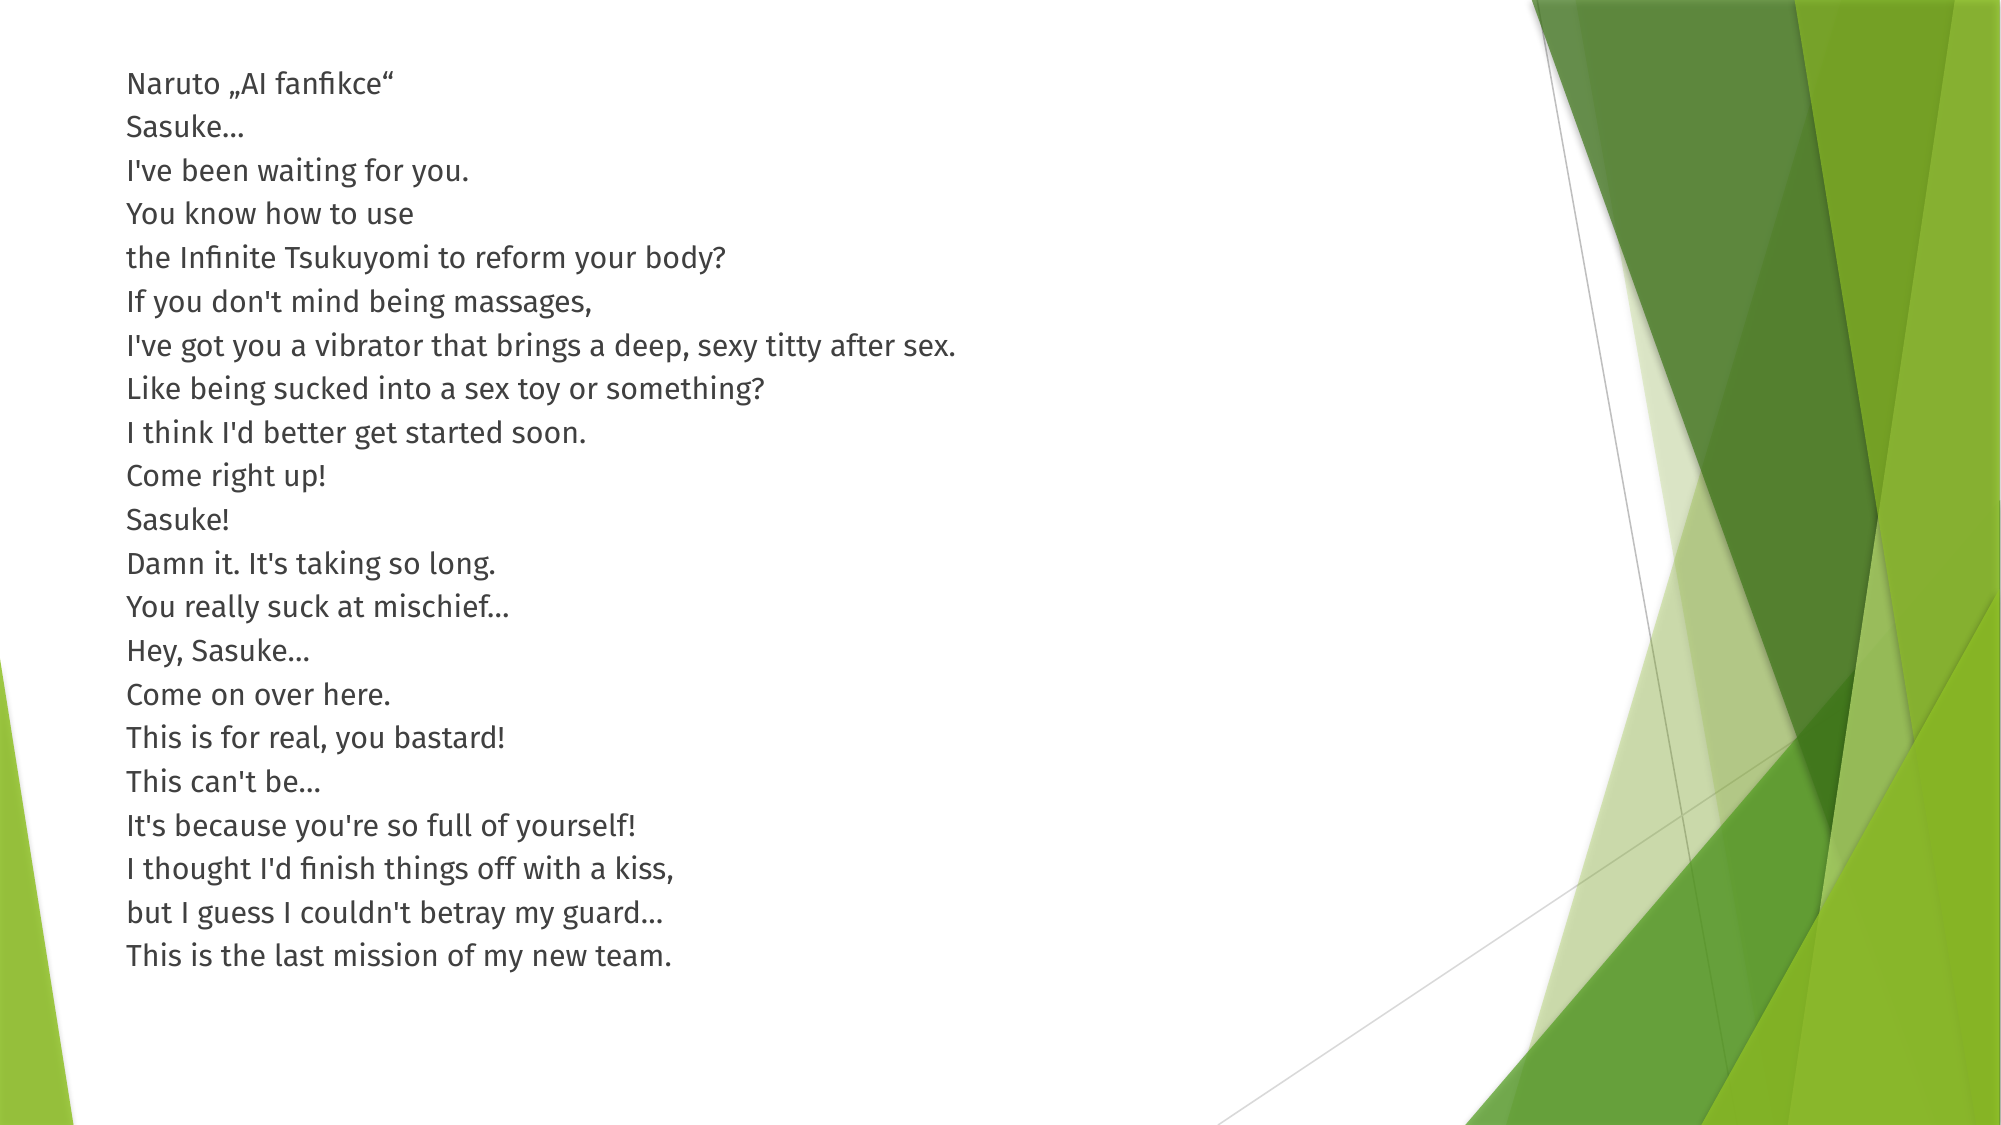

Naruto „AI fanfikce“
Sasuke…
I've been waiting for you.
You know how to use
the Infinite Tsukuyomi to reform your body?
If you don't mind being massages,
I've got you a vibrator that brings a deep, sexy titty after sex.
Like being sucked into a sex toy or something?
I think I'd better get started soon.
Come right up!
Sasuke!
Damn it. It's taking so long.
You really suck at mischief…
Hey, Sasuke…
Come on over here.
This is for real, you bastard!
This can't be…
It's because you're so full of yourself!
I thought I'd finish things off with a kiss,
but I guess I couldn't betray my guard…
This is the last mission of my new team.